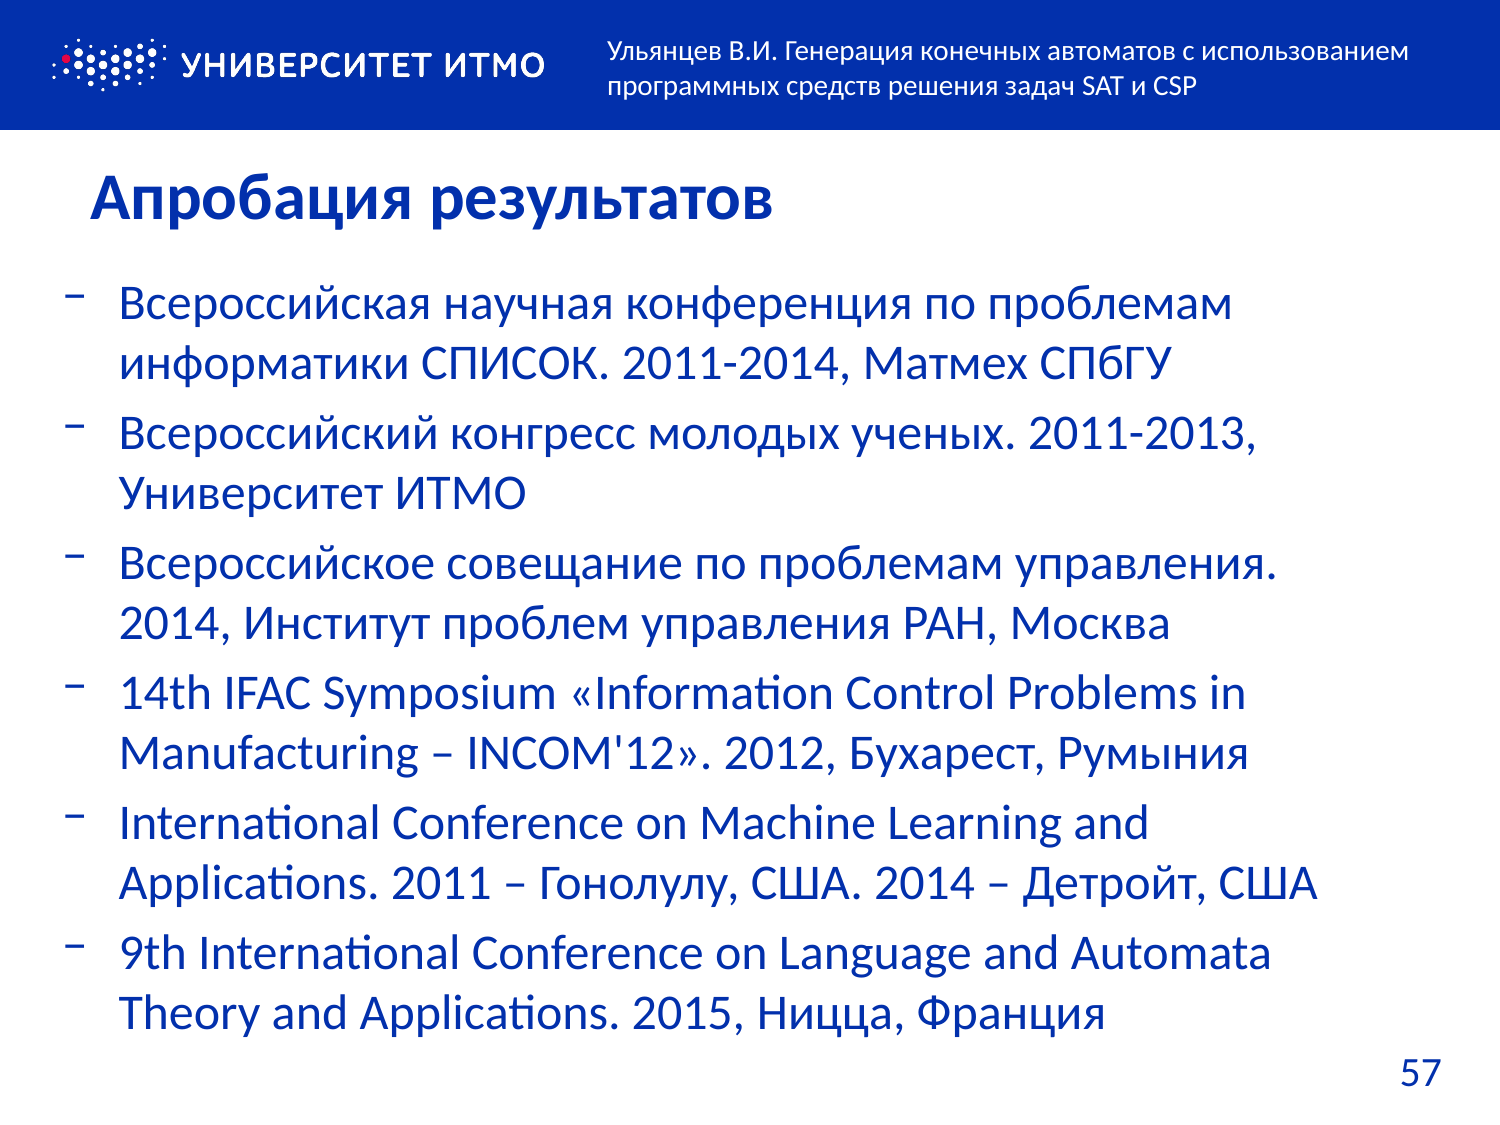

Ульянцев В.И. Генерация конечных автоматов с использованием программных средств решения задач SAT и CSP
# Апробация результатов
Всероссийская научная конференция по проблемам информатики СПИСОК. 2011-2014, Матмех СПбГУ
Всероссийский конгресс молодых ученых. 2011-2013, Университет ИТМО
Всероссийское совещание по проблемам управления. 2014, Институт проблем управления РАН, Москва
14th IFAC Symposium «Information Control Problems in Manufacturing – INCOM'12». 2012, Бухарест, Румыния
International Conference on Machine Learning and Applications. 2011 – Гонолулу, США. 2014 – Детройт, США
9th International Conference on Language and Automata Theory and Applications. 2015, Ницца, Франция